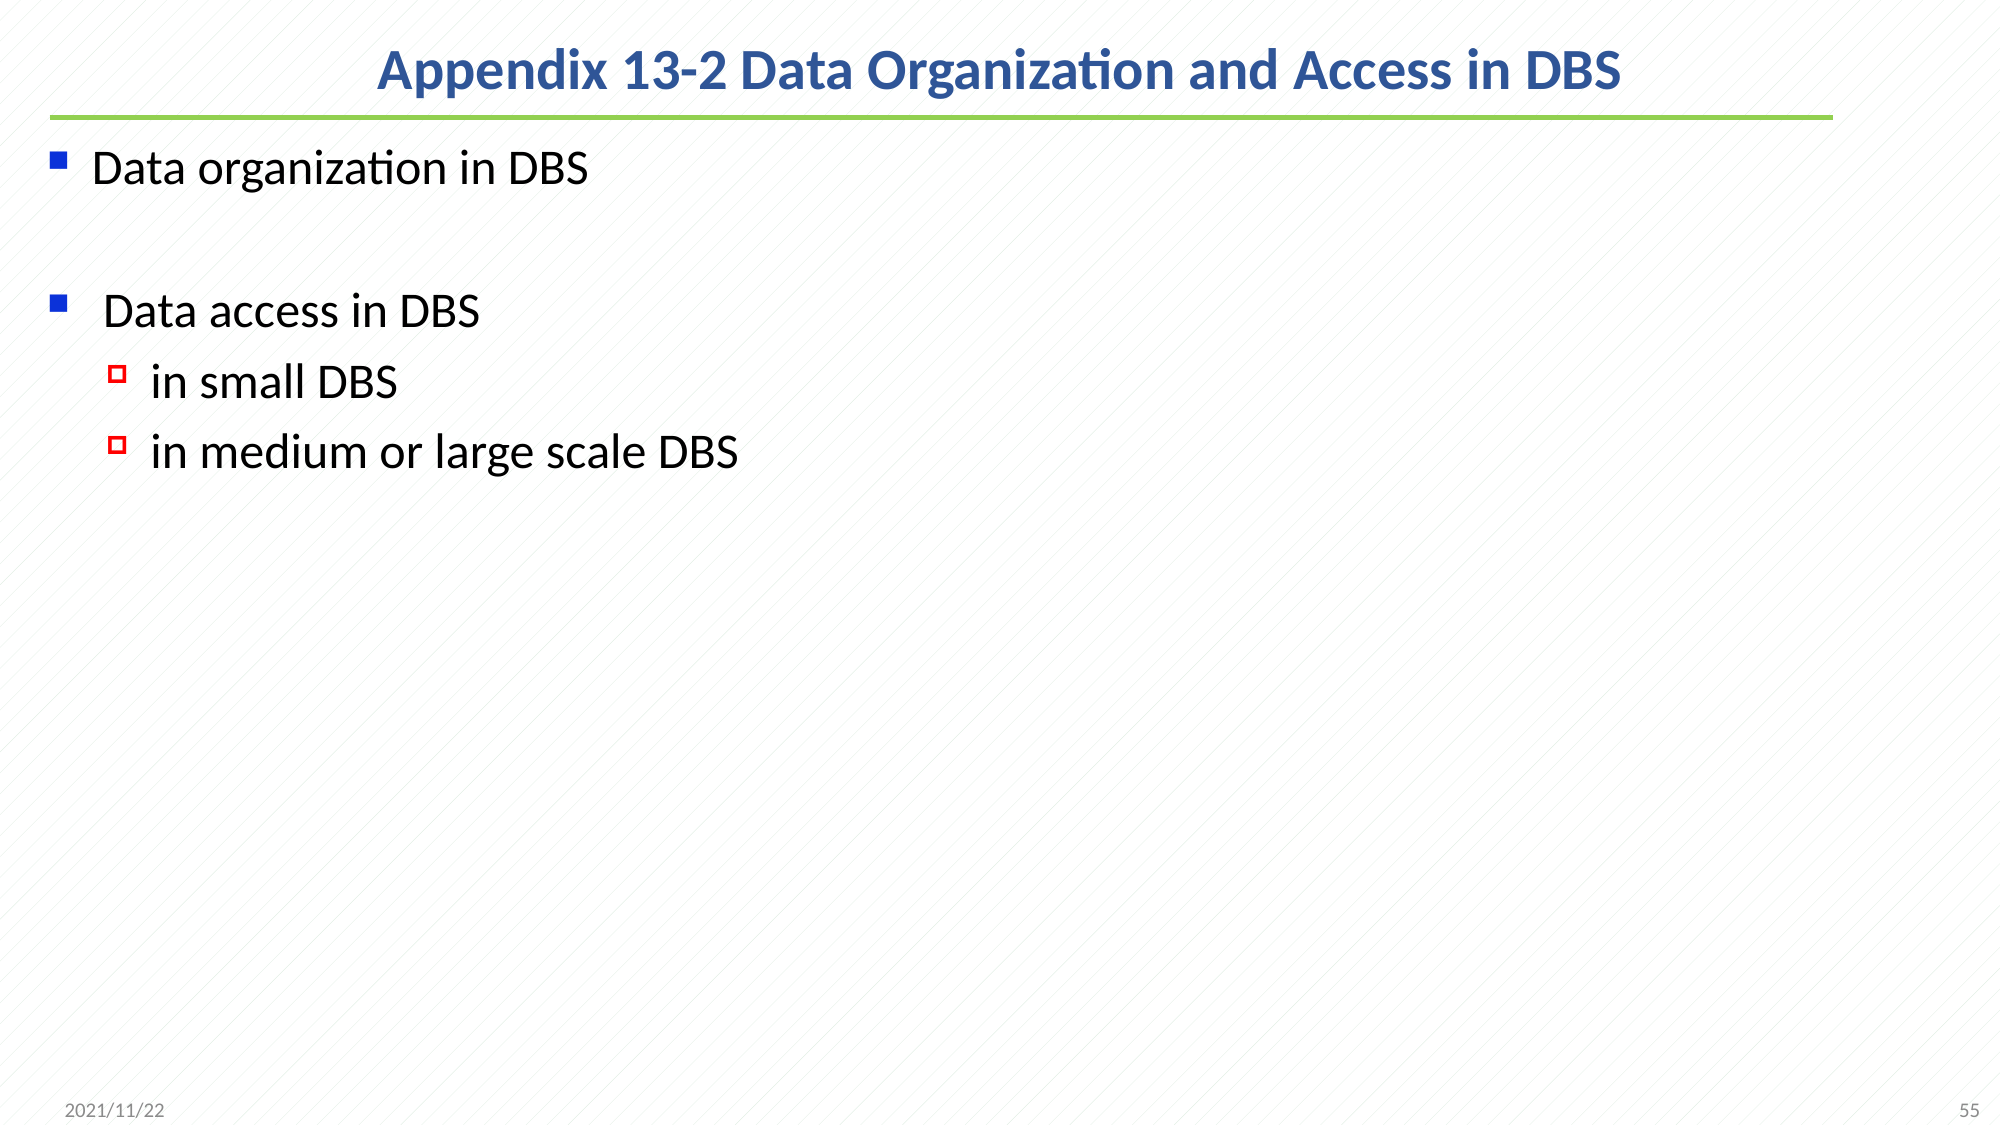

# Appendix 13-2 Data Organization and Access in DBS
Data organization in DBS

 Data access in DBS
in small DBS
in medium or large scale DBS

55
2021/11/22